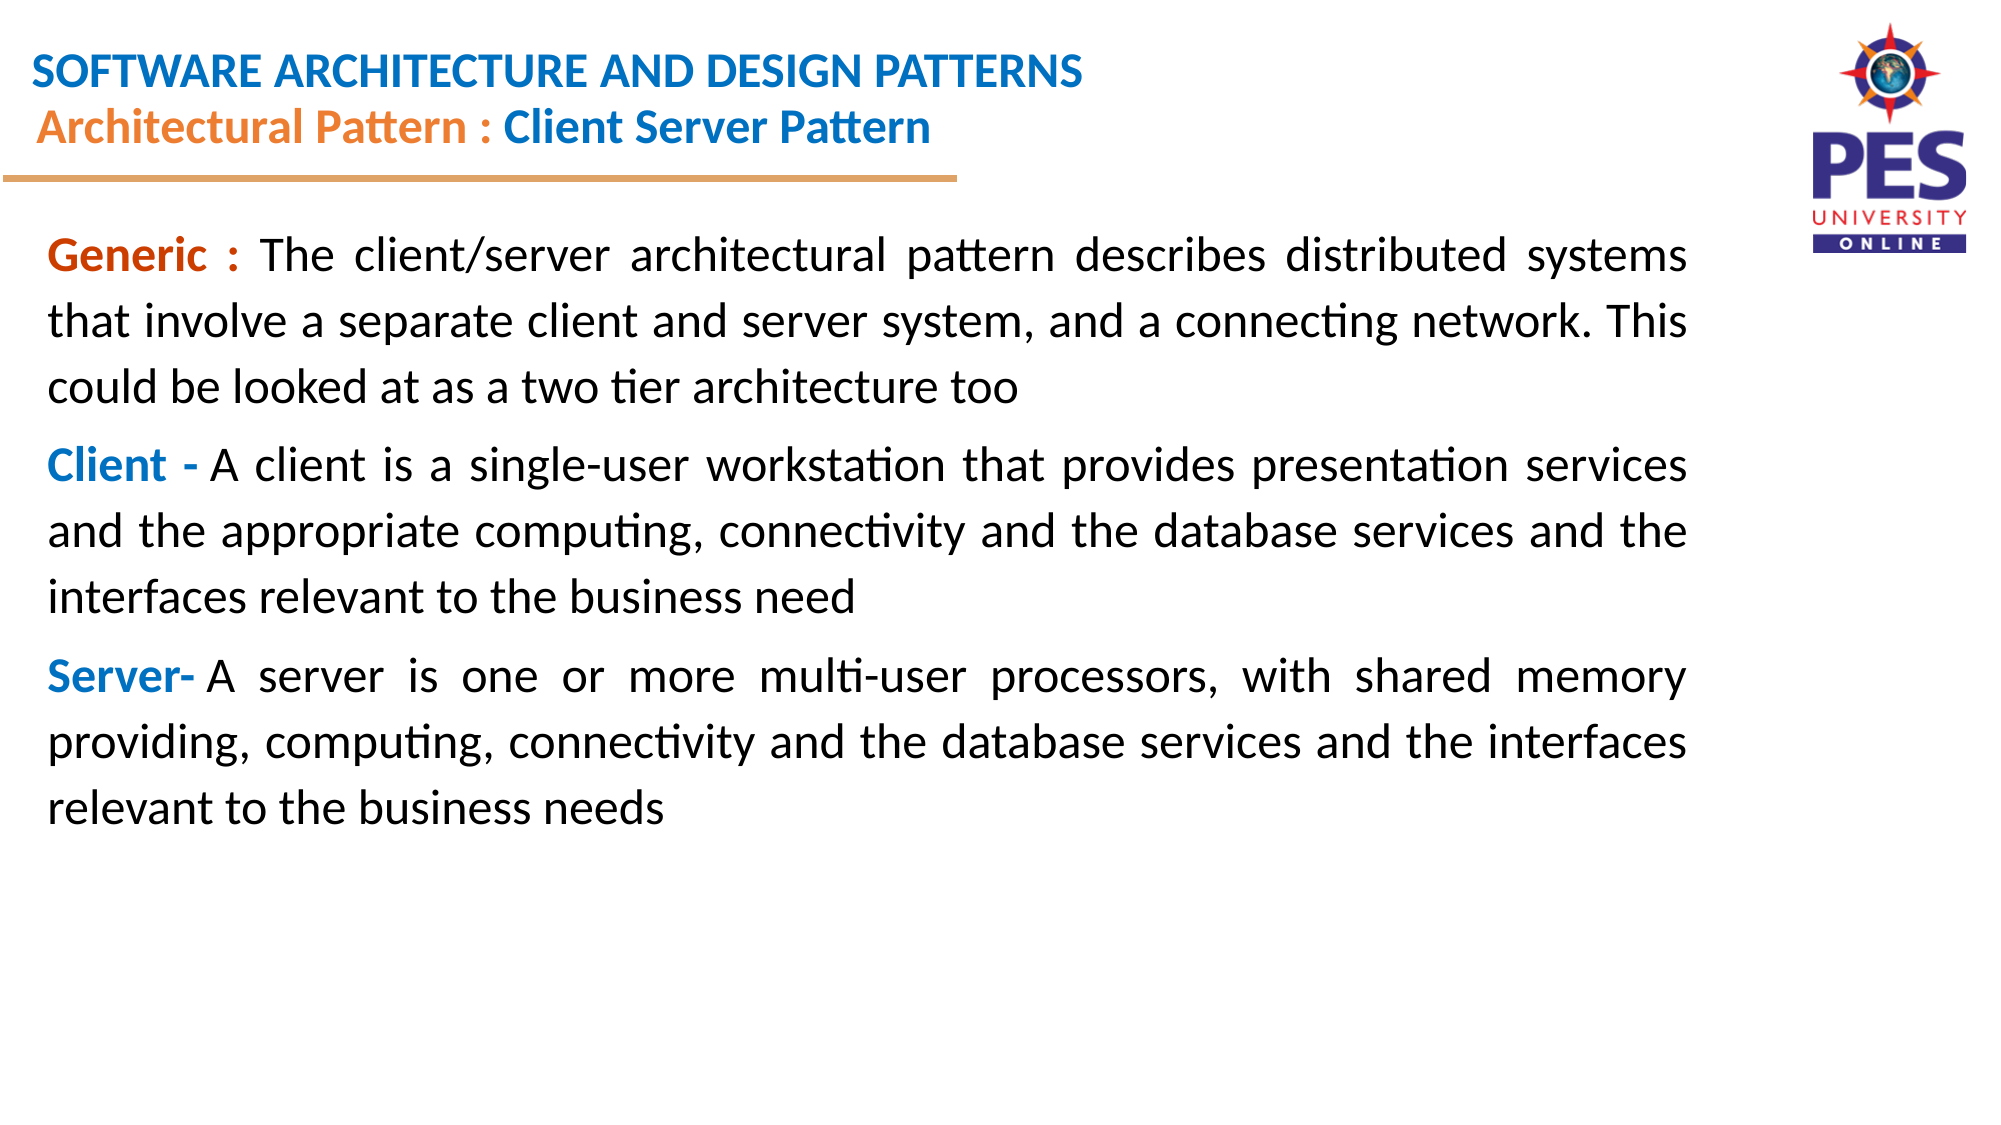

Architectural Pattern : Client Server Pattern

Generic : The client/server architectural pattern describes distributed systems that involve a separate client and server system, and a connecting network. This could be looked at as a two tier architecture too
Client - A client is a single-user workstation that provides presentation services and the appropriate computing, connectivity and the database services and the interfaces relevant to the business need
Server- A server is one or more multi-user processors, with shared memory providing, computing, connectivity and the database services and the interfaces relevant to the business needs